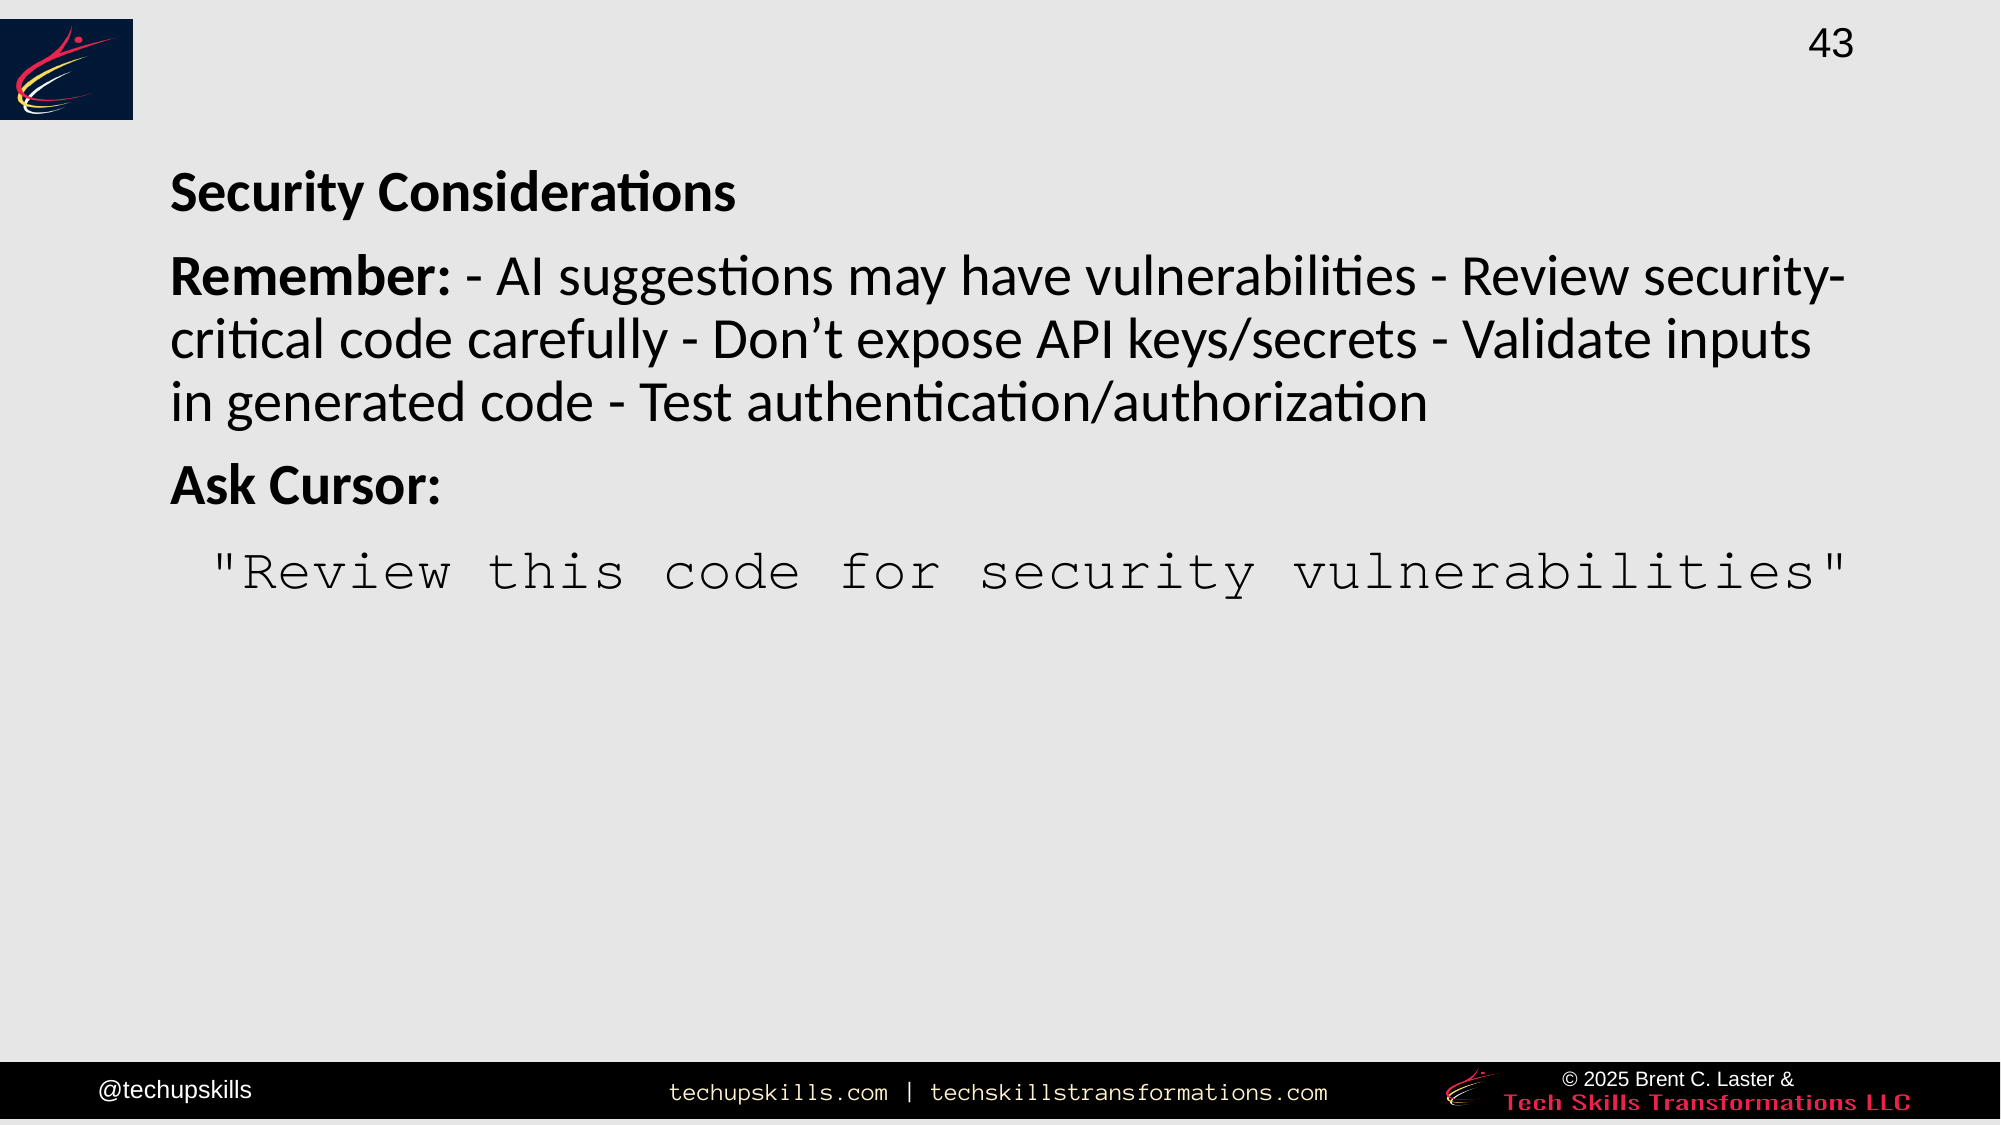

Security Considerations
Remember: - AI suggestions may have vulnerabilities - Review security-critical code carefully - Don’t expose API keys/secrets - Validate inputs in generated code - Test authentication/authorization
Ask Cursor:
"Review this code for security vulnerabilities"